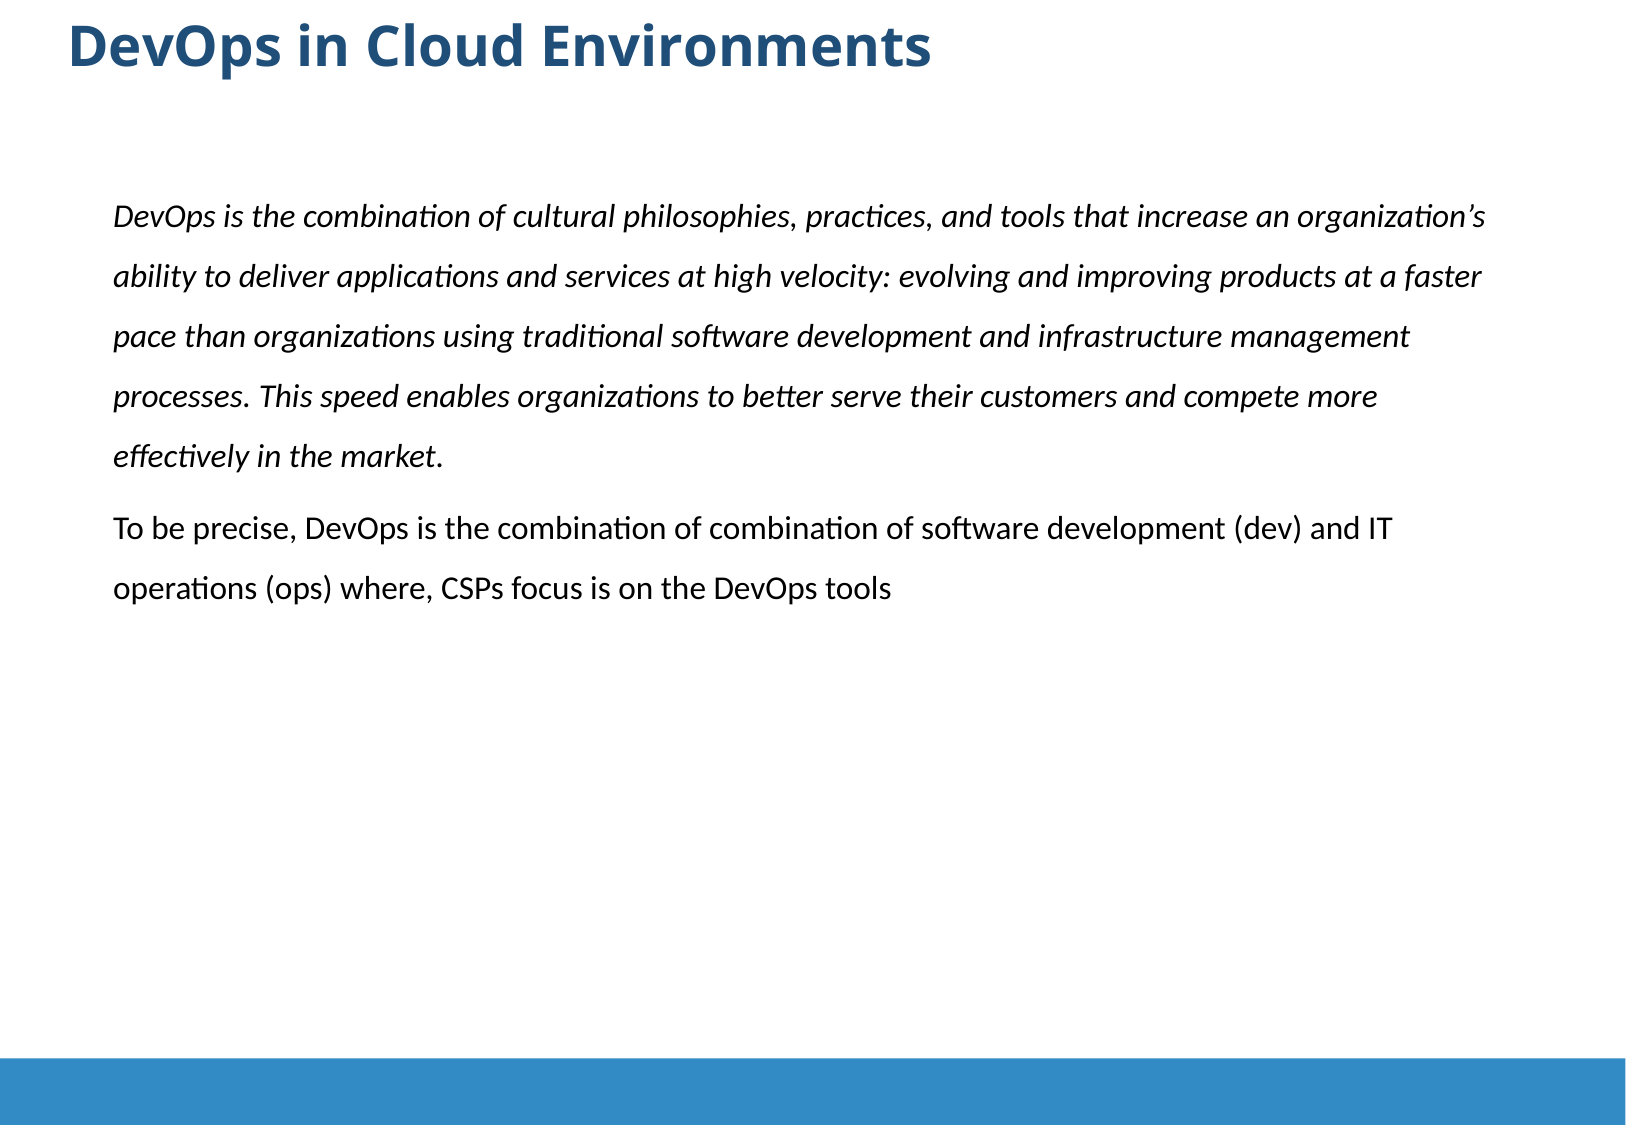

DevOps in Cloud Environments
DevOps is the combination of cultural philosophies, practices, and tools that increase an organization’s ability to deliver applications and services at high velocity: evolving and improving products at a faster pace than organizations using traditional software development and infrastructure management processes. This speed enables organizations to better serve their customers and compete more effectively in the market.
To be precise, DevOps is the combination of combination of software development (dev) and IT operations (ops) where, CSPs focus is on the DevOps tools